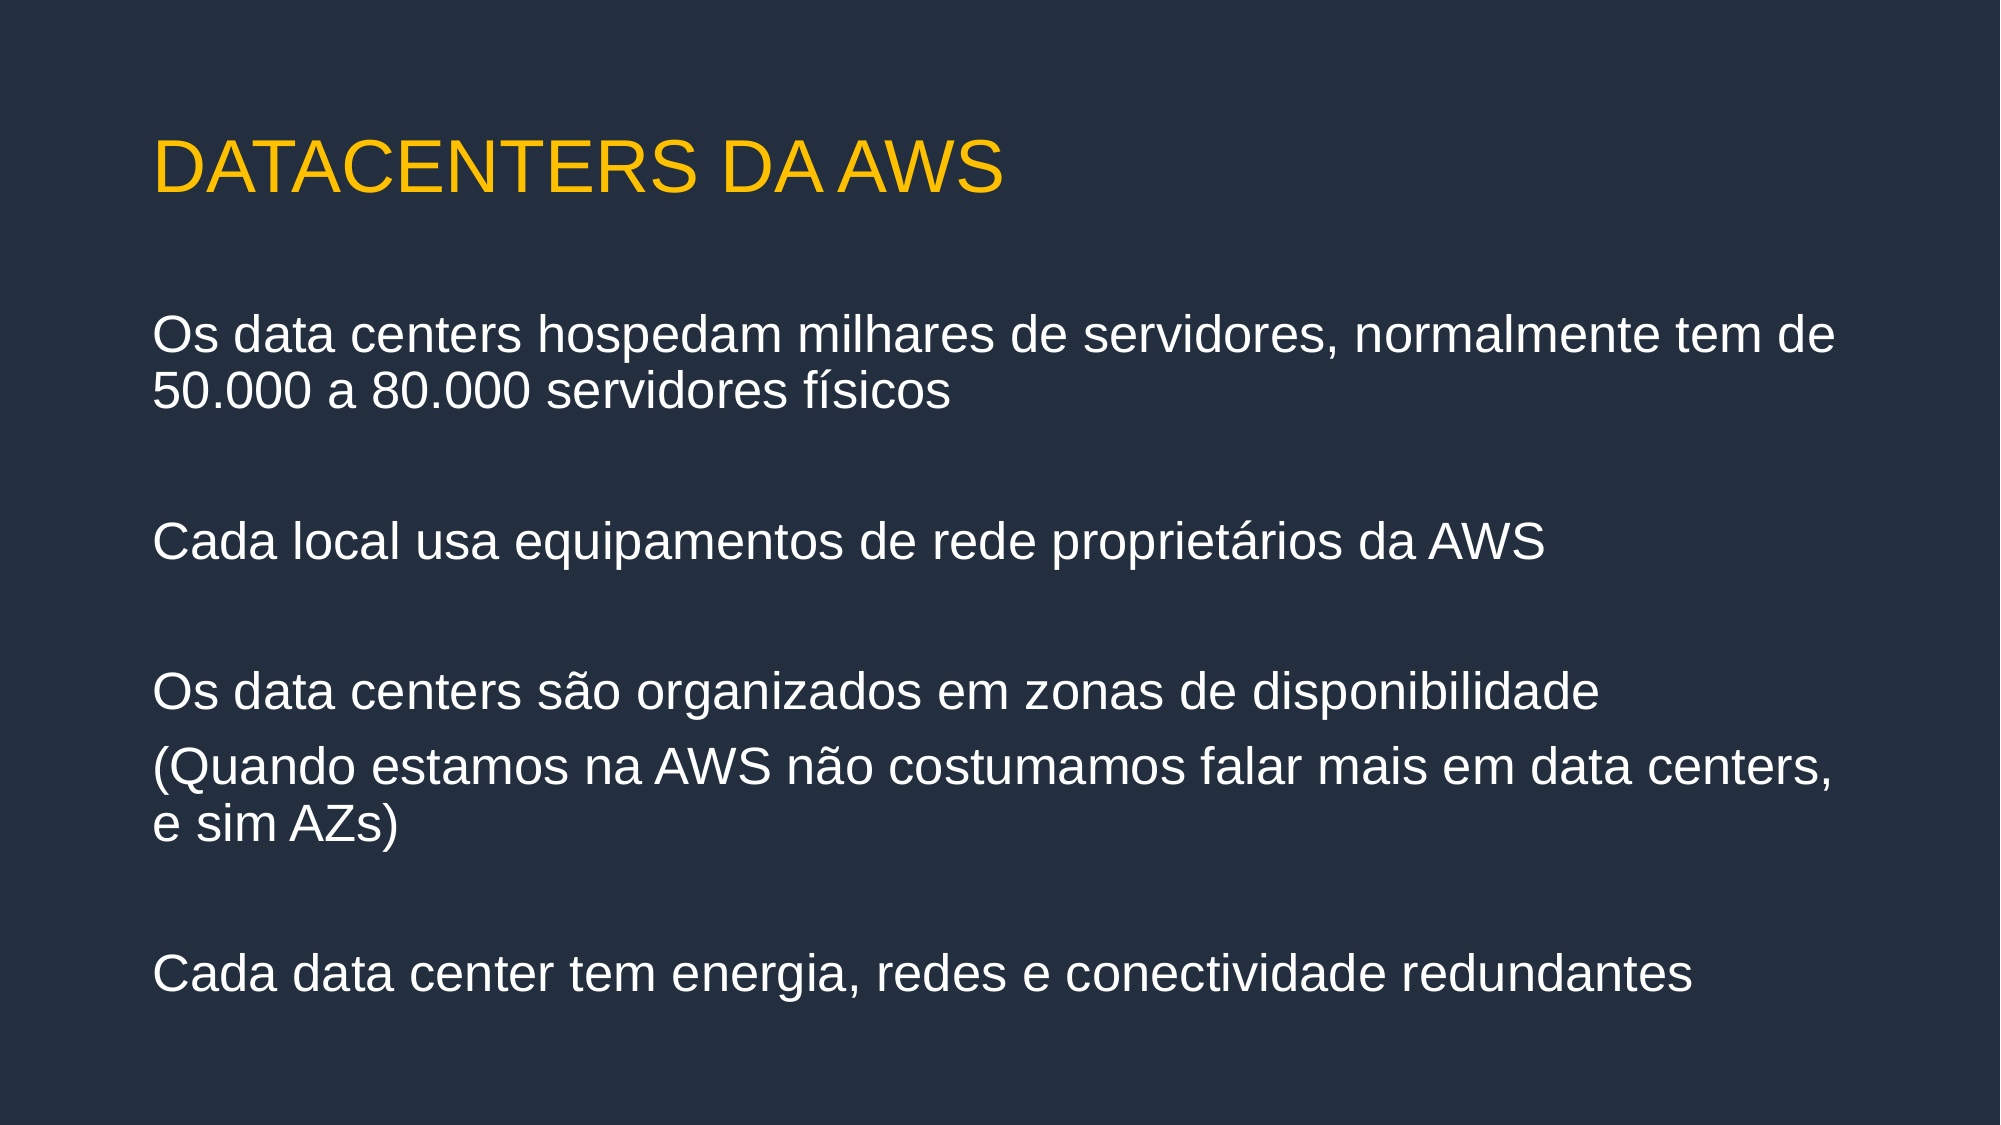

# DATACENTERS DA AWS
Os data centers hospedam milhares de servidores, normalmente tem de 50.000 a 80.000 servidores físicos

Cada local usa equipamentos de rede proprietários da AWS

Os data centers são organizados em zonas de disponibilidade
(Quando estamos na AWS não costumamos falar mais em data centers, e sim AZs)

Cada data center tem energia, redes e conectividade redundantes